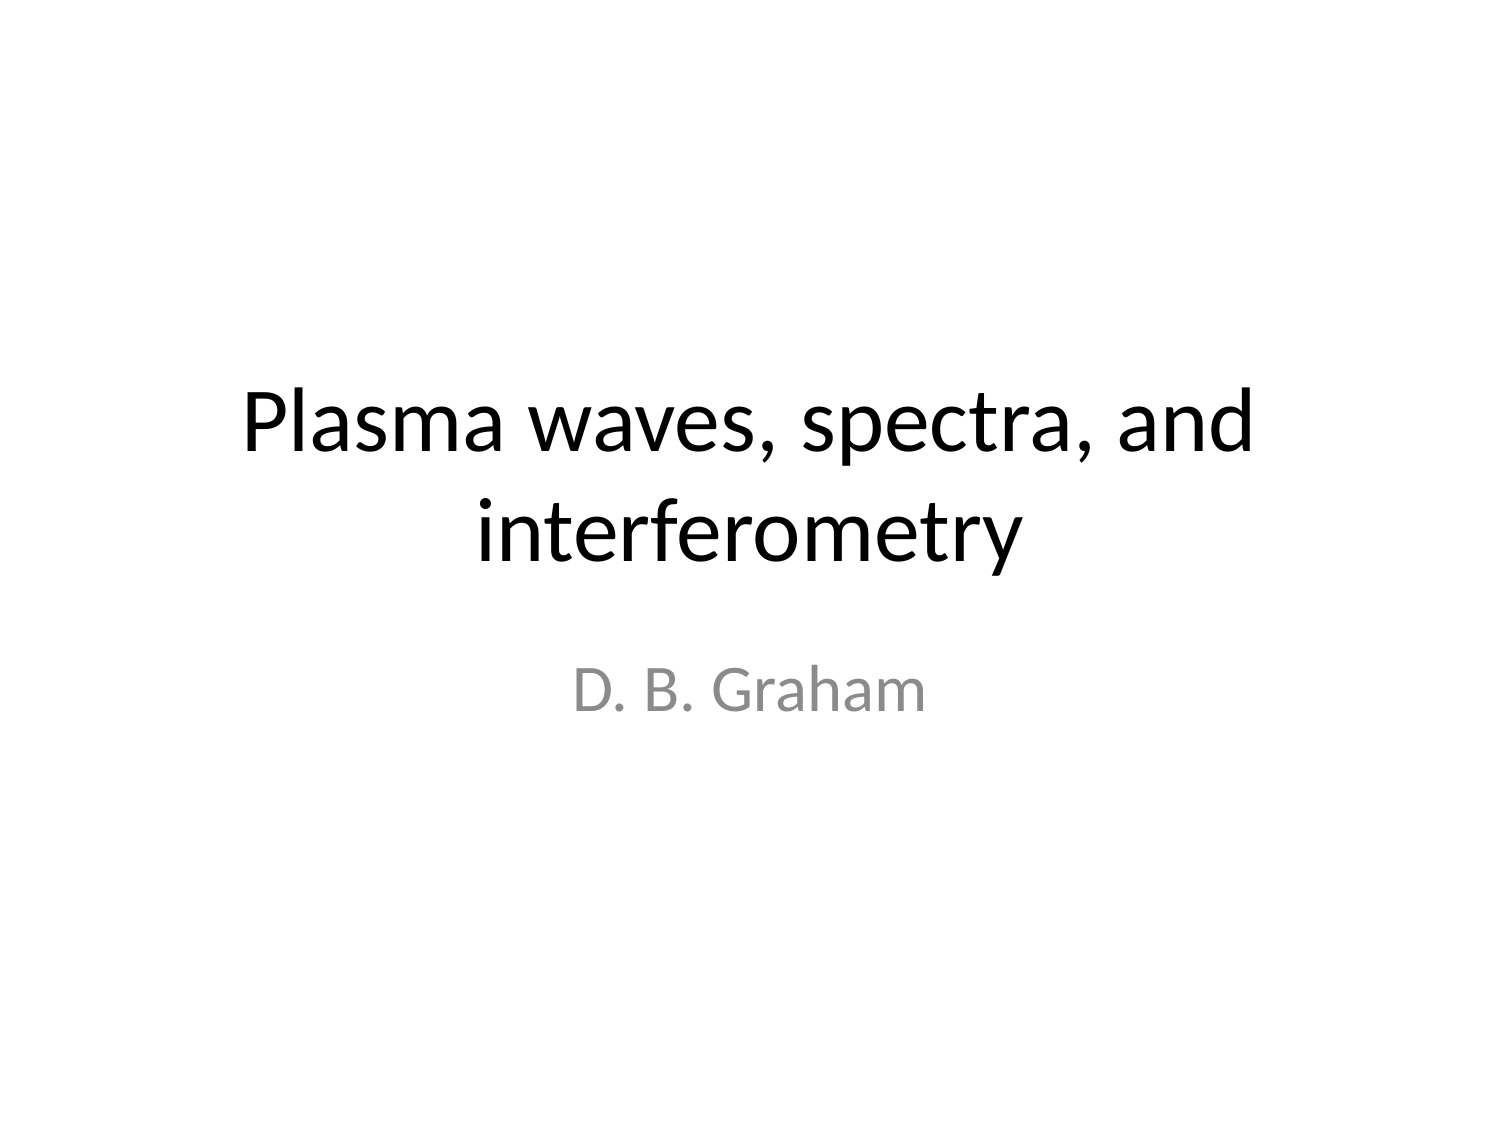

# Plasma waves, spectra, and interferometry
D. B. Graham